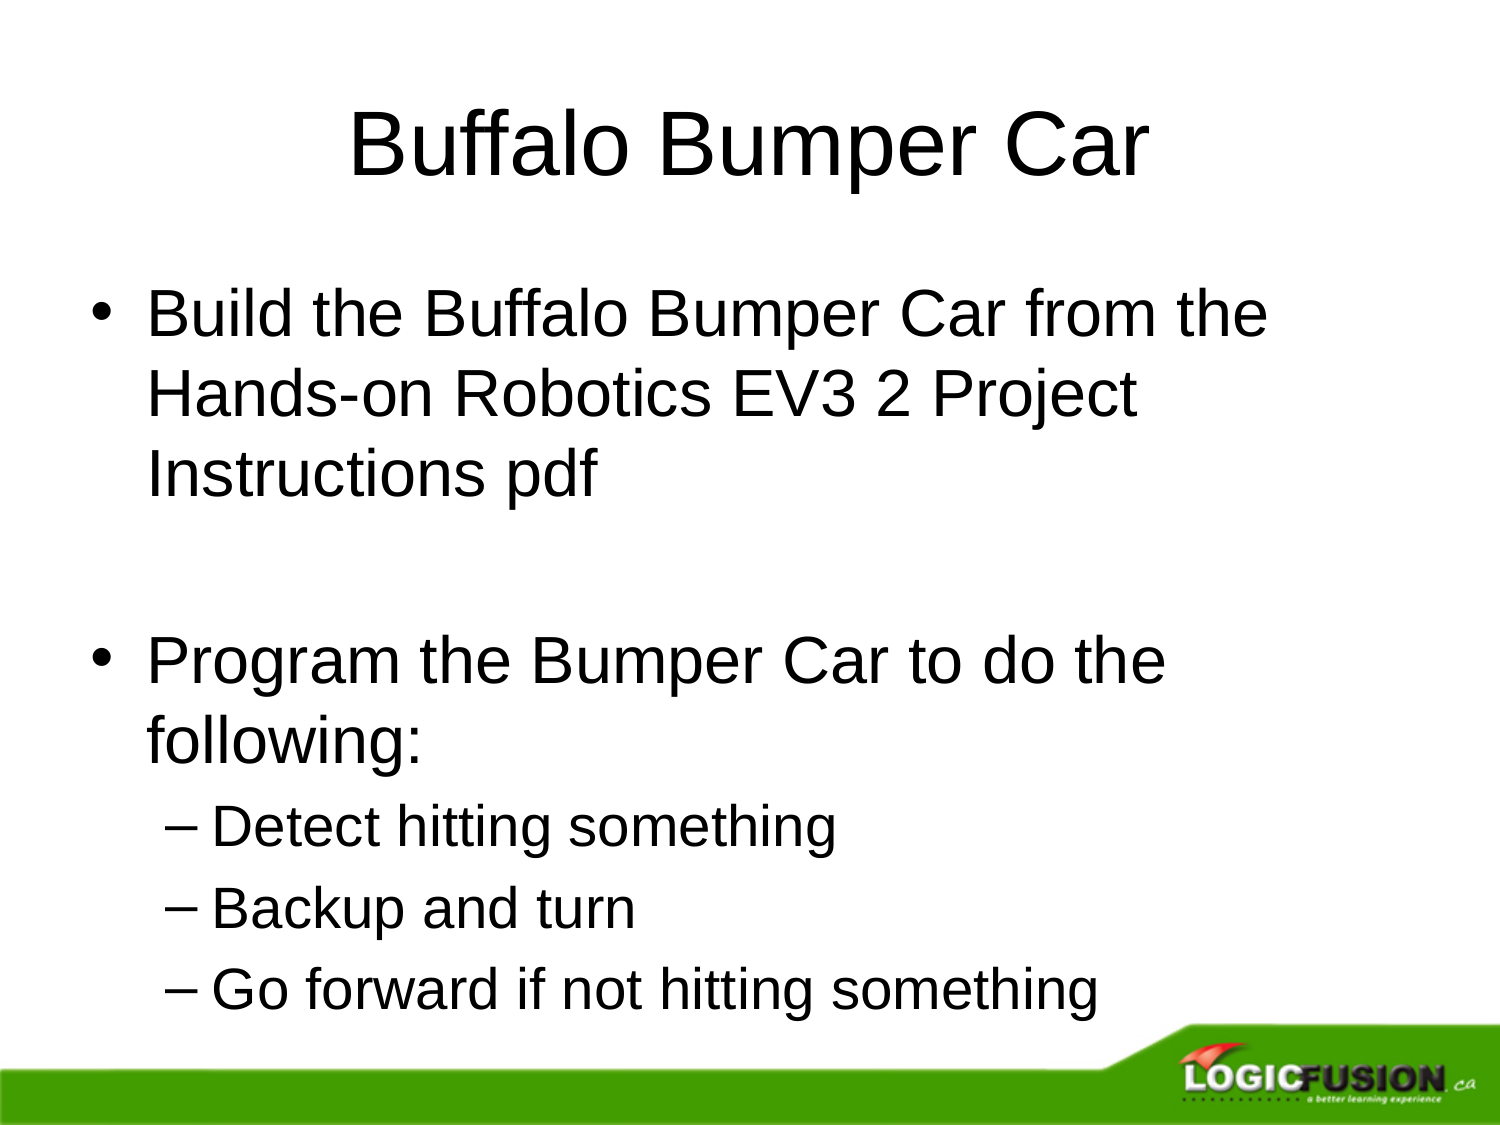

# Buffalo Bumper Car
Build the Buffalo Bumper Car from the Hands-on Robotics EV3 2 Project Instructions pdf

Program the Bumper Car to do the following:
Detect hitting something
Backup and turn
Go forward if not hitting something